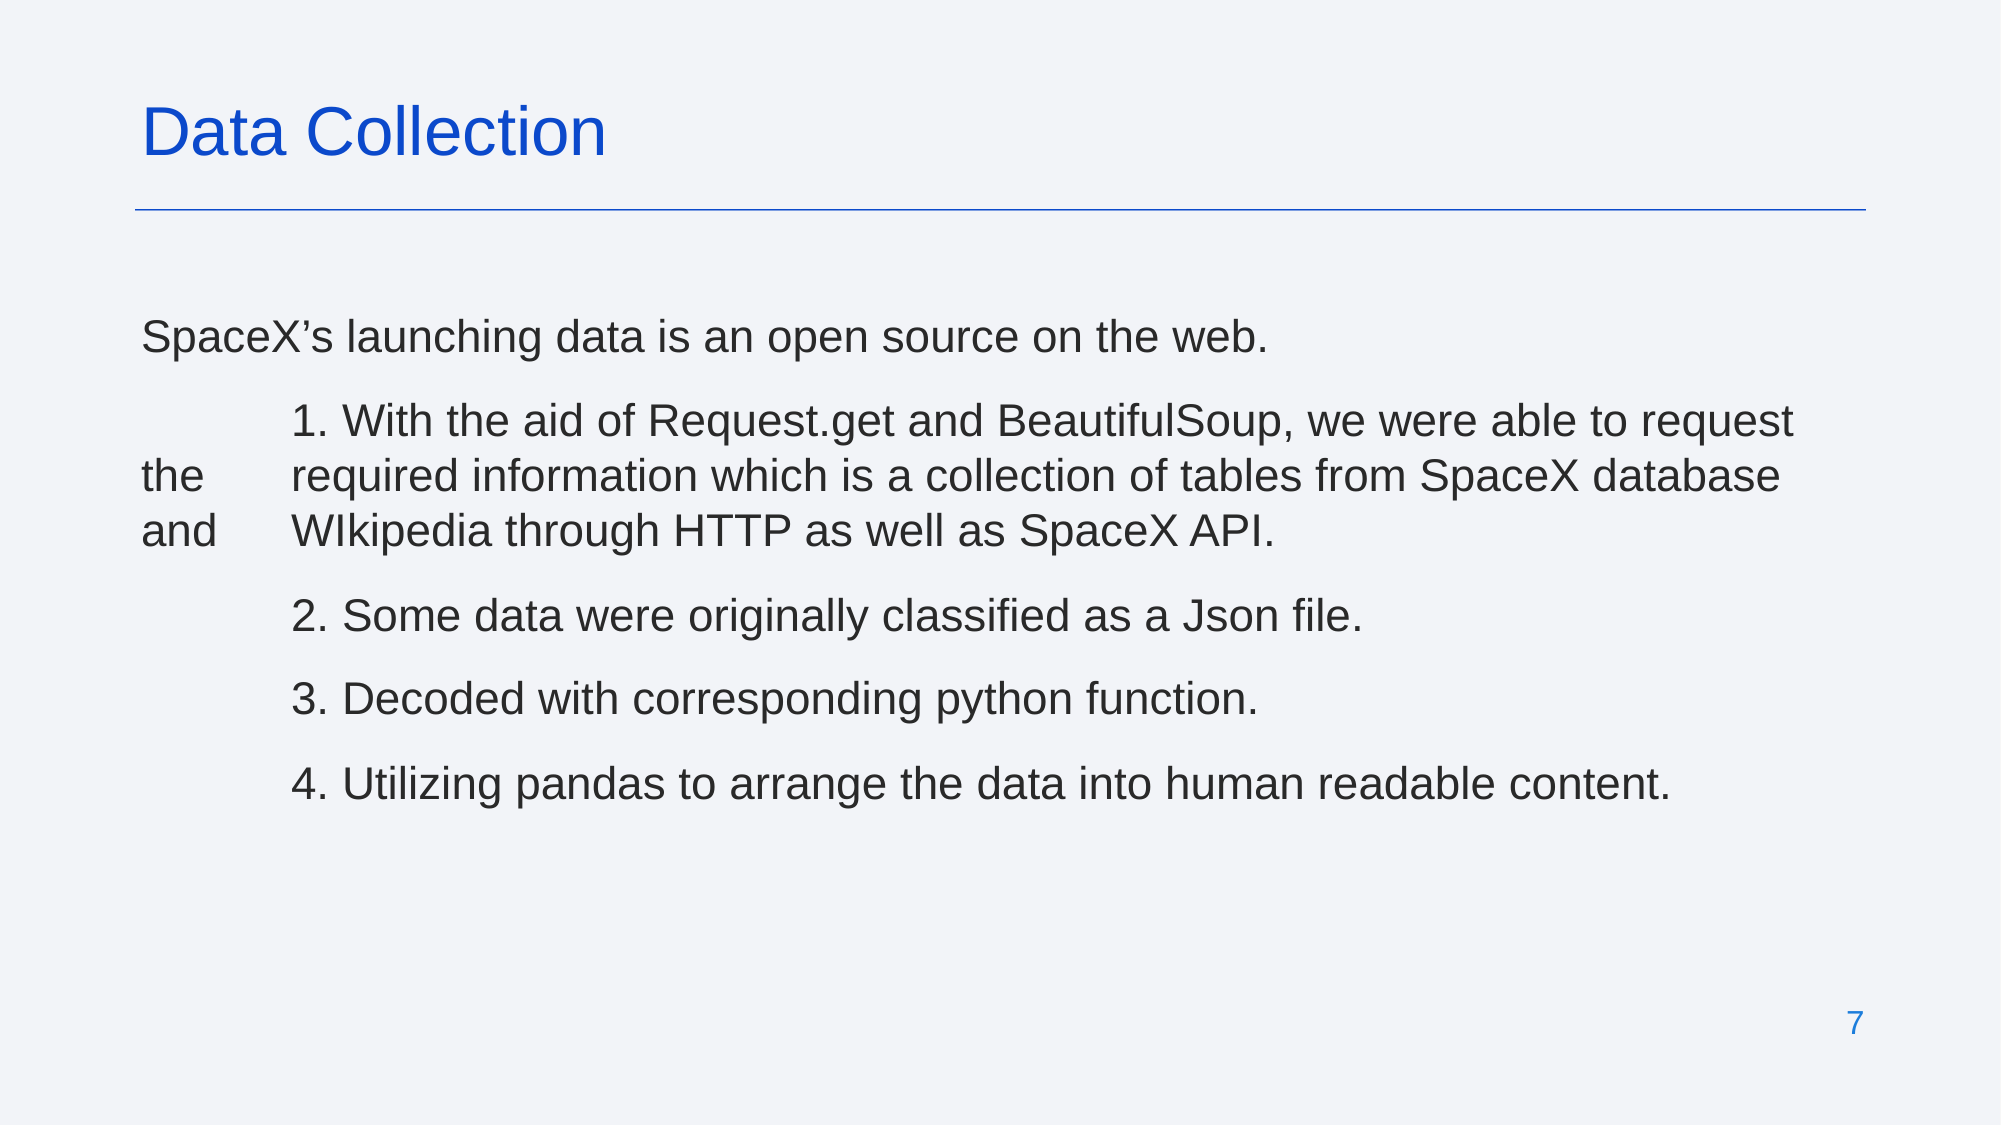

Data Collection
SpaceX’s launching data is an open source on the web.
	1. With the aid of Request.get and BeautifulSoup, we were able to request the 	required information which is a collection of tables from SpaceX database and 	WIkipedia through HTTP as well as SpaceX API.
	2. Some data were originally classified as a Json file.
	3. Decoded with corresponding python function.
	4. Utilizing pandas to arrange the data into human readable content.

7